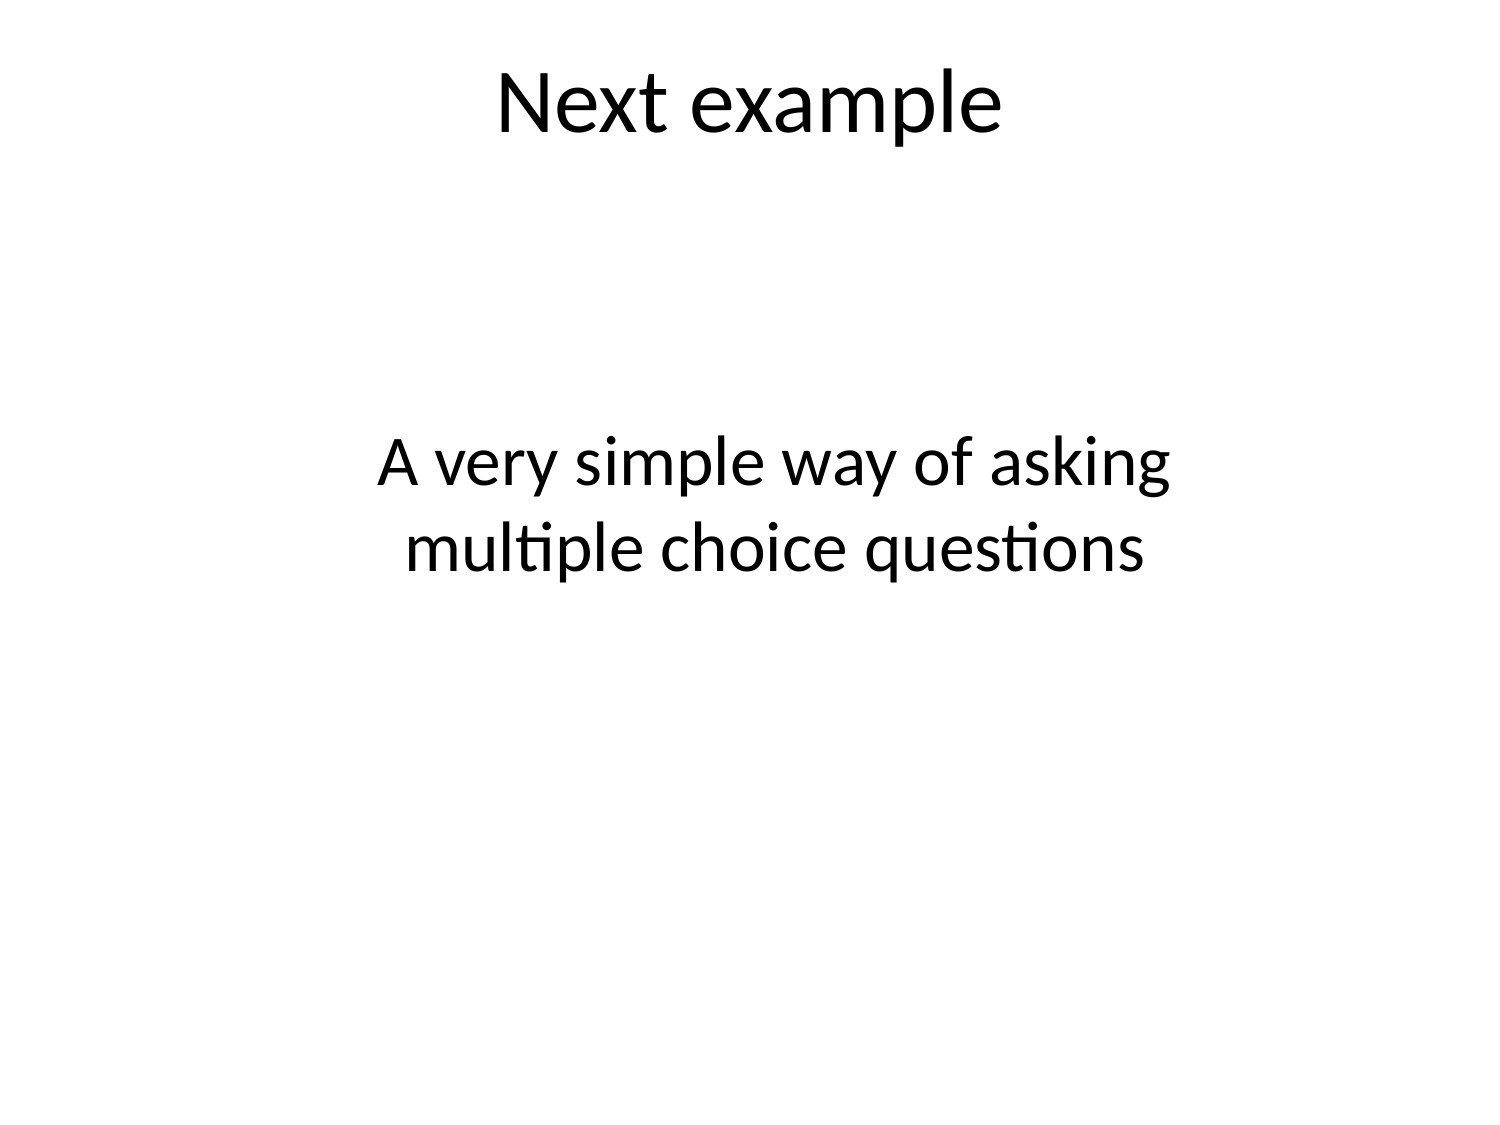

# Next example
A very simple way of asking
multiple choice questions